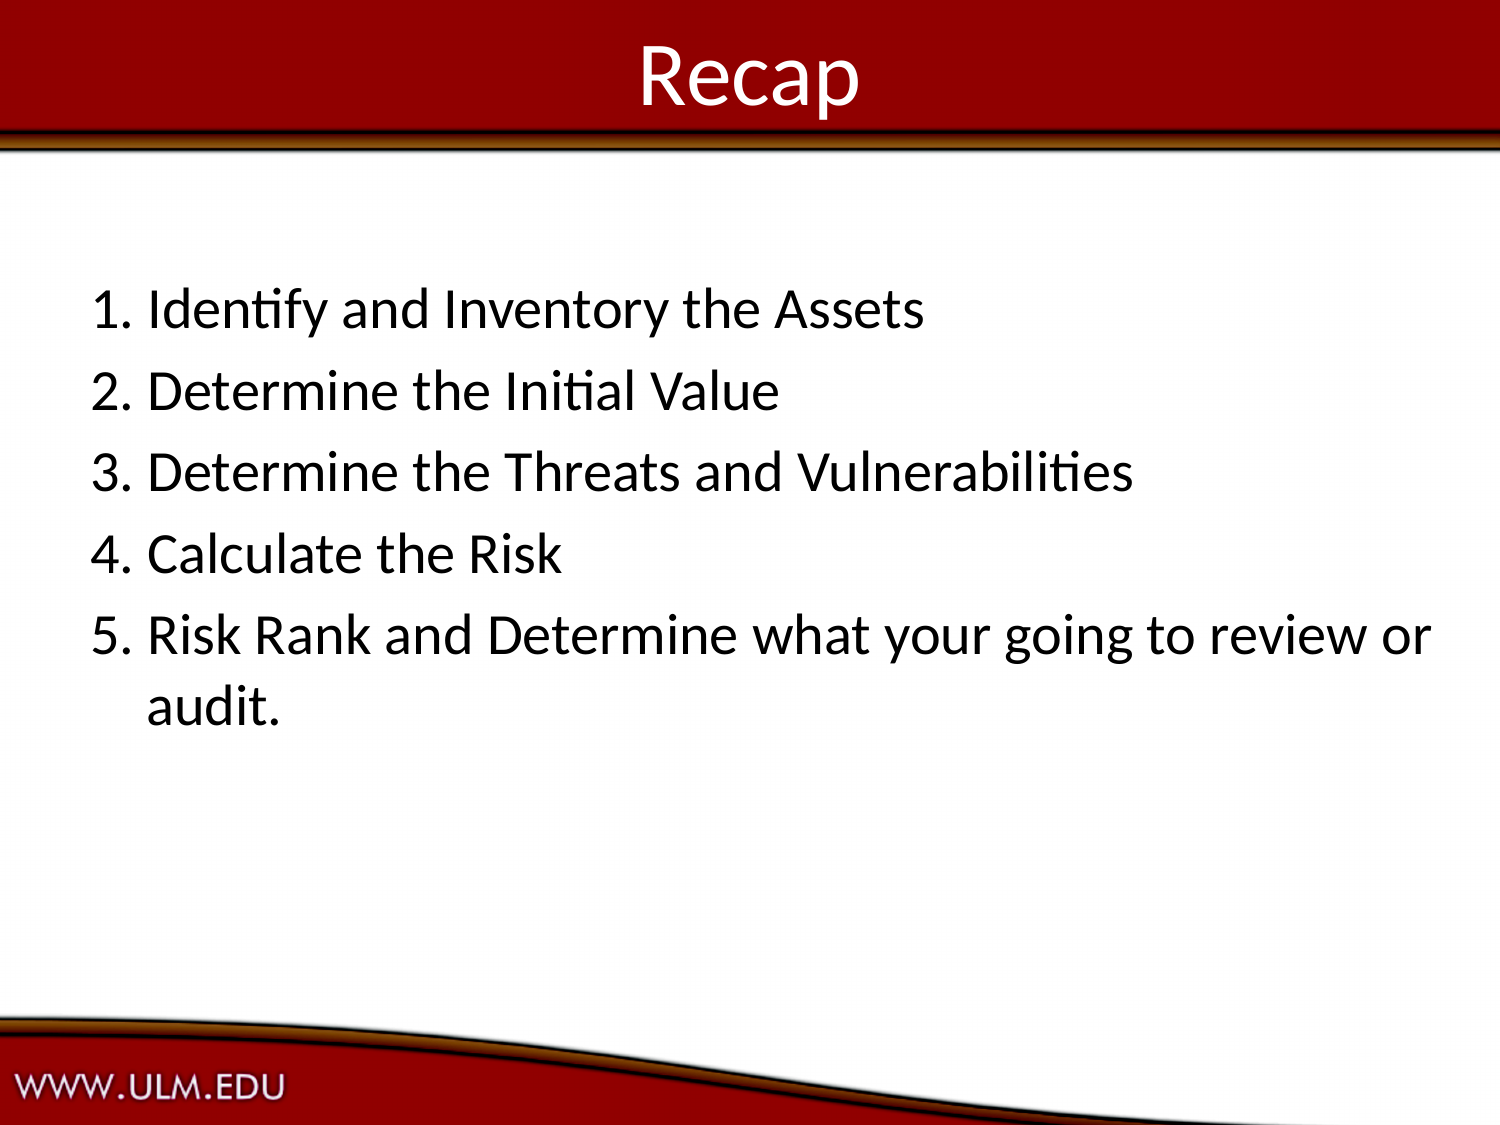

# Recap
1. Identify and Inventory the Assets
2. Determine the Initial Value
3. Determine the Threats and Vulnerabilities
4. Calculate the Risk
5. Risk Rank and Determine what your going to review or audit.